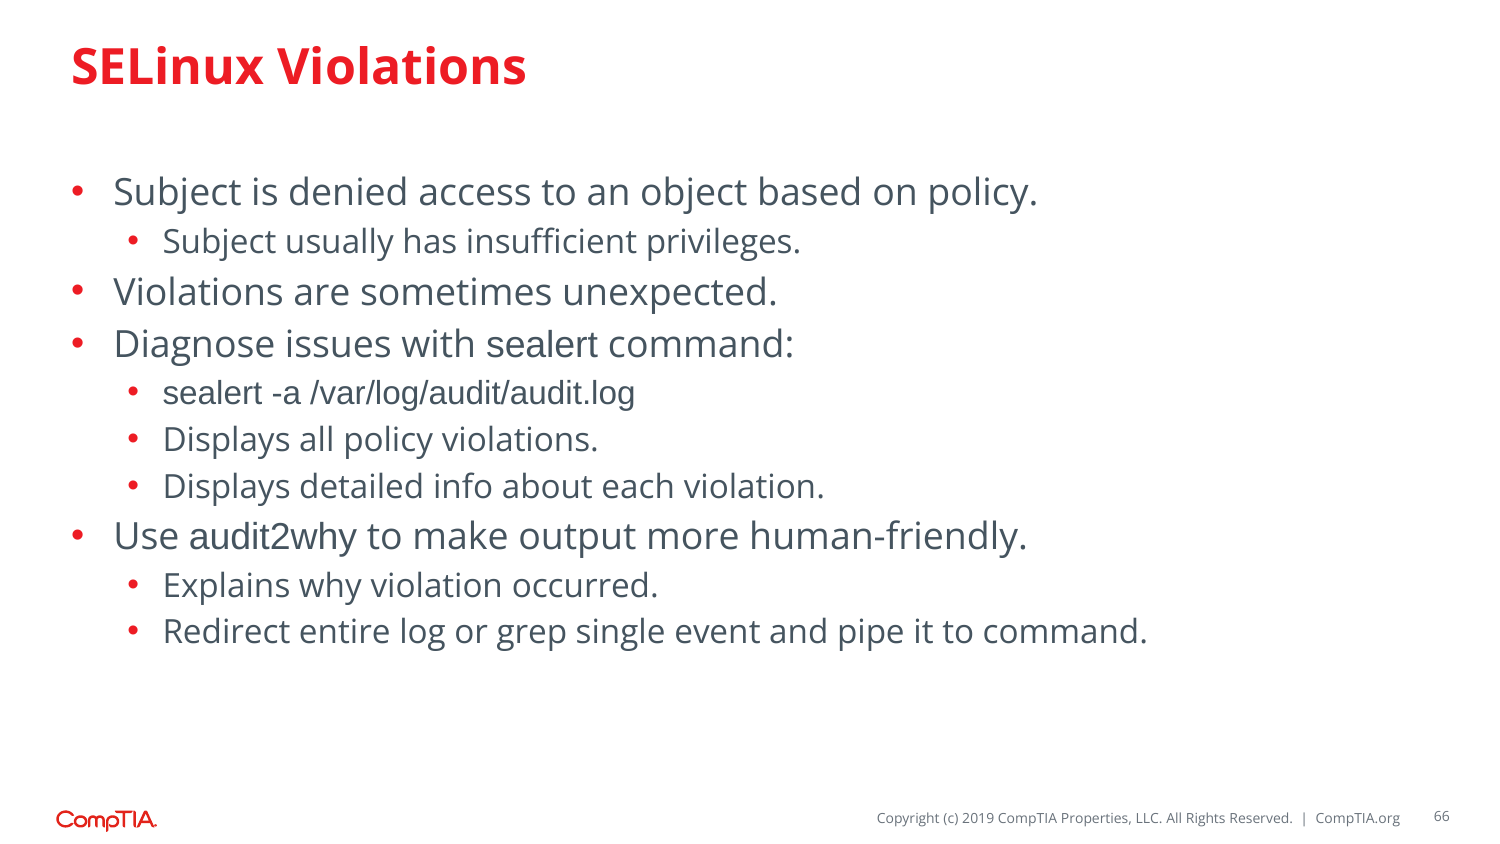

# SELinux Violations
Subject is denied access to an object based on policy.
Subject usually has insufficient privileges.
Violations are sometimes unexpected.
Diagnose issues with sealert command:
sealert -a /var/log/audit/audit.log
Displays all policy violations.
Displays detailed info about each violation.
Use audit2why to make output more human-friendly.
Explains why violation occurred.
Redirect entire log or grep single event and pipe it to command.
66